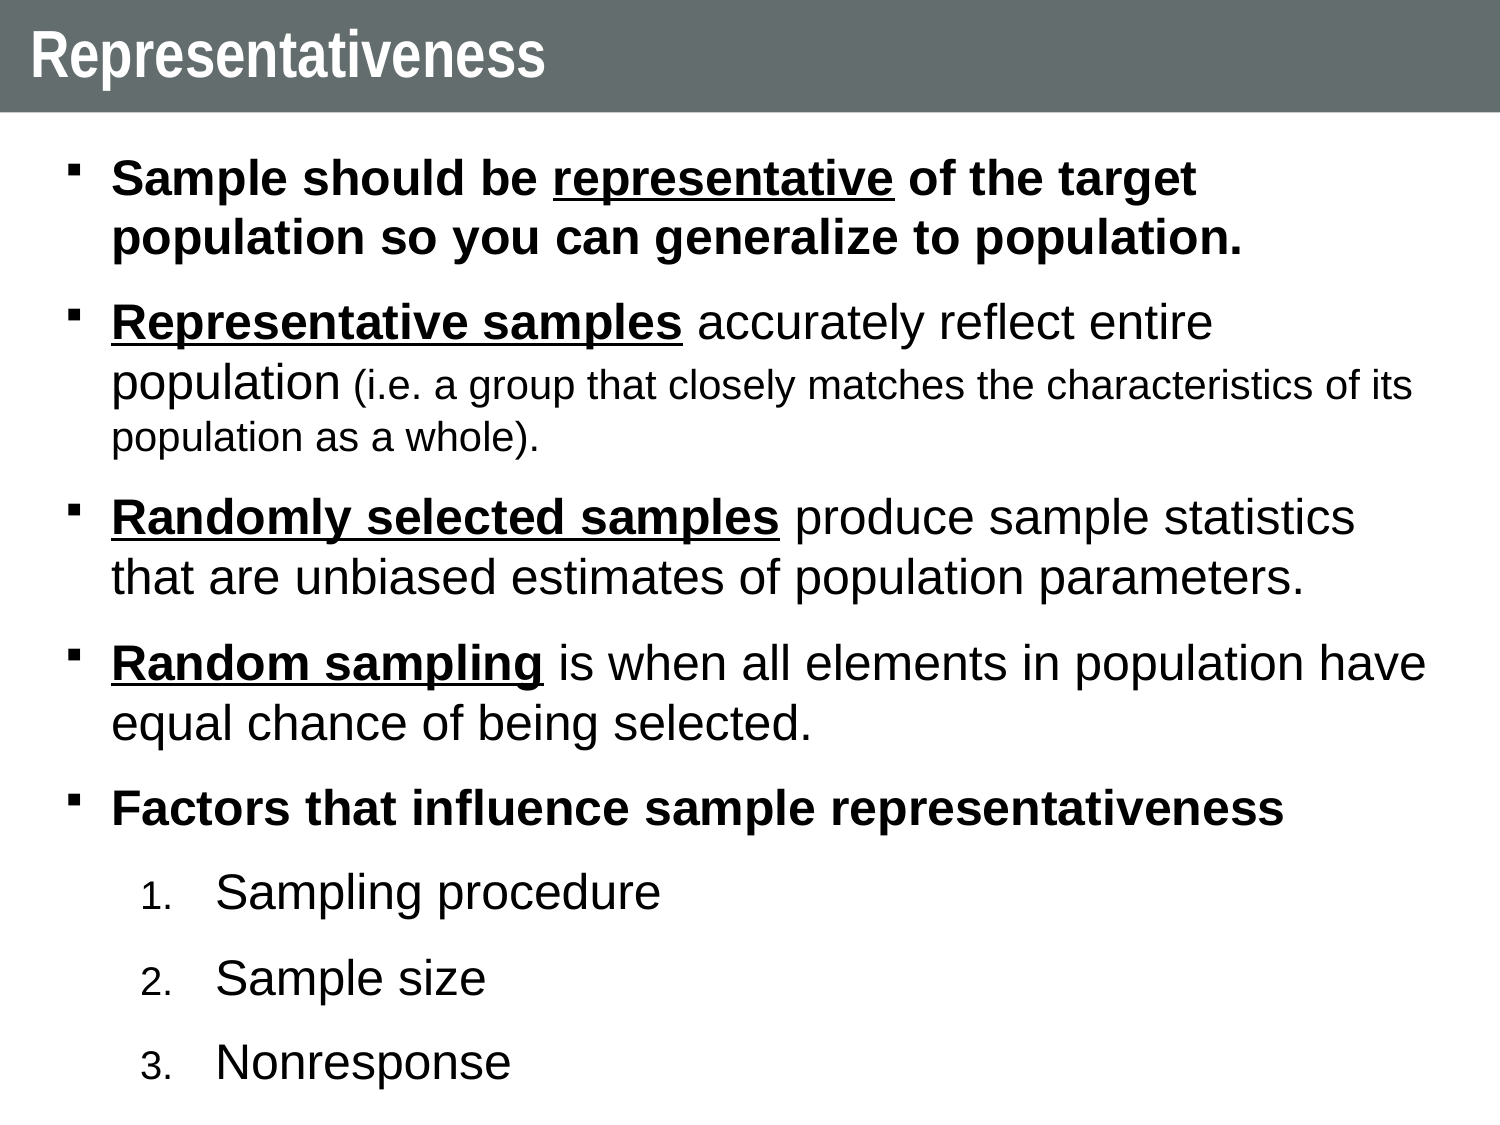

# Representativeness
Sample should be representative of the target population so you can generalize to population.
Representative samples accurately reflect entire population (i.e. a group that closely matches the characteristics of its population as a whole).
Randomly selected samples produce sample statistics that are unbiased estimates of population parameters.
Random sampling is when all elements in population have equal chance of being selected.
Factors that influence sample representativeness
Sampling procedure
Sample size
Nonresponse